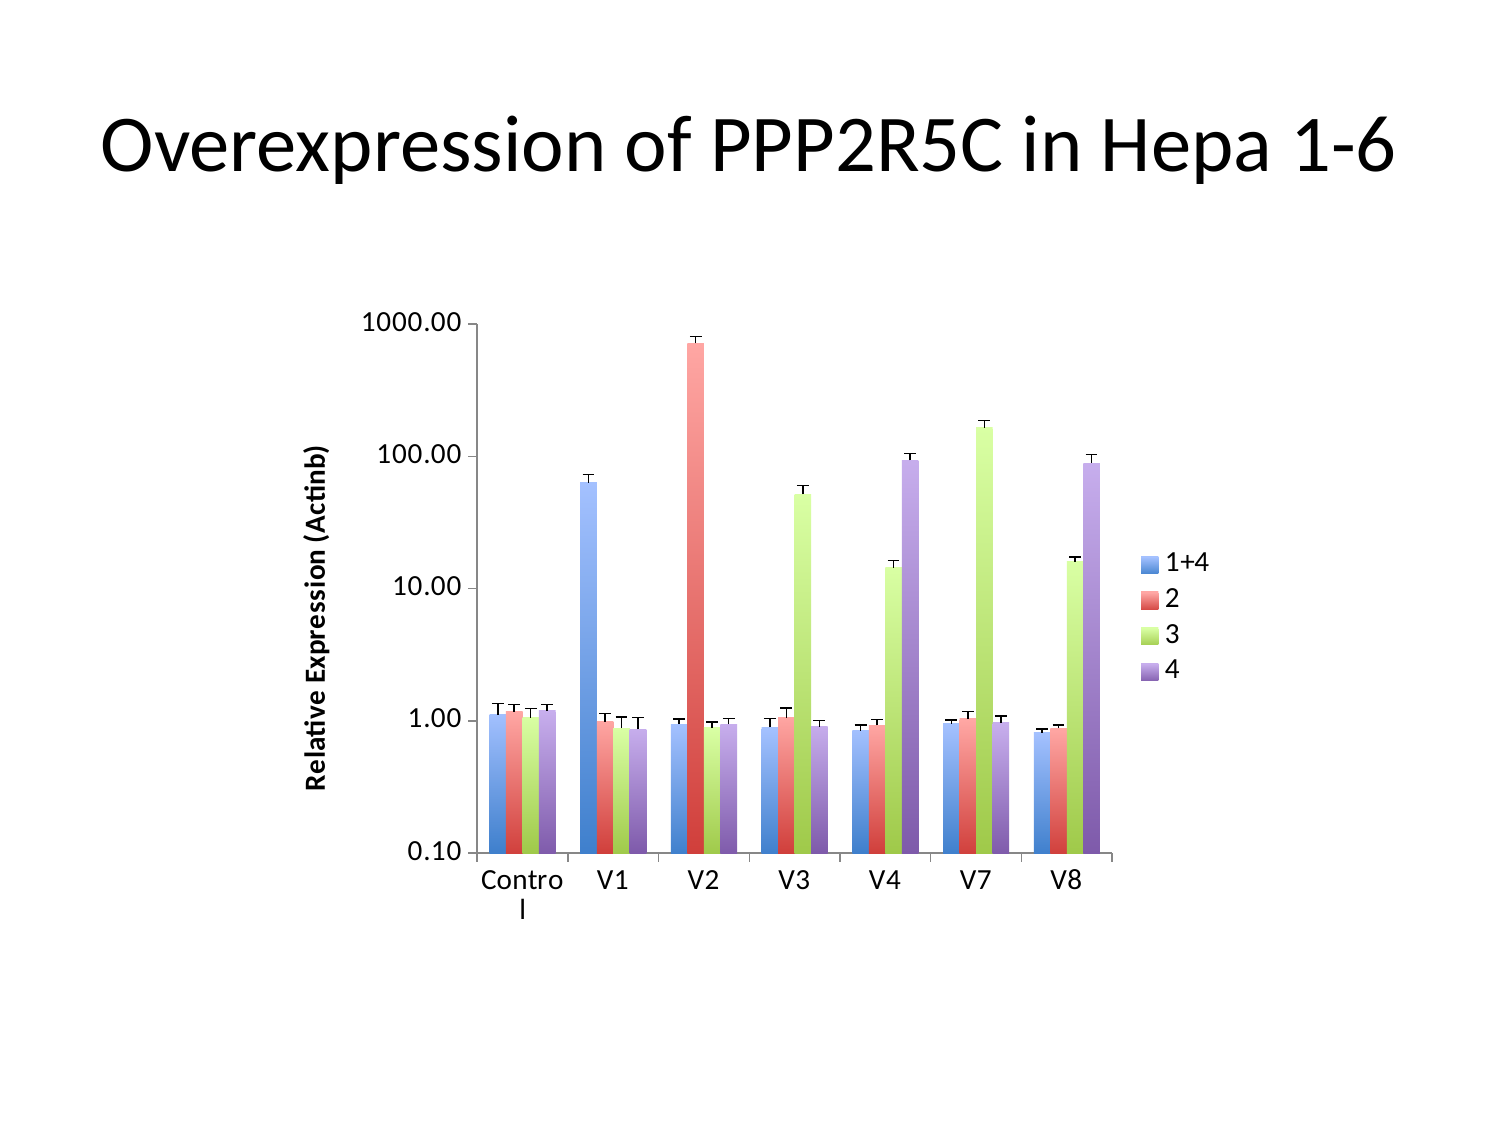

# Overexpression of PPP2R5C in Hepa 1-6

### Chart

| Category |  |  |  |  |
|---|---|---|---|---|
| Control | 1.114636364796797 | 1.16559490355994 | 1.049914096842976 | 1.194202739933194 |
| V1 | 63.16497812788387 | 0.98347088943627 | 0.878841379298472 | 0.85979863559762 |
| V2 | 0.944129467964002 | 716.1224138128354 | 0.887788690858577 | 0.939082544111783 |
| V3 | 0.89391520452487 | 1.05300998927452 | 51.68963226389959 | 0.904047788385433 |
| V4 | 0.838997326302211 | 0.925383814091721 | 14.34049303136843 | 93.33976548294675 |
| V7 | 0.952481852280346 | 1.035976148930068 | 164.2955573730988 | 0.9630038052592 |
| V8 | 0.815074340489139 | 0.879963366002748 | 15.92524427924285 | 88.90875689862757 |